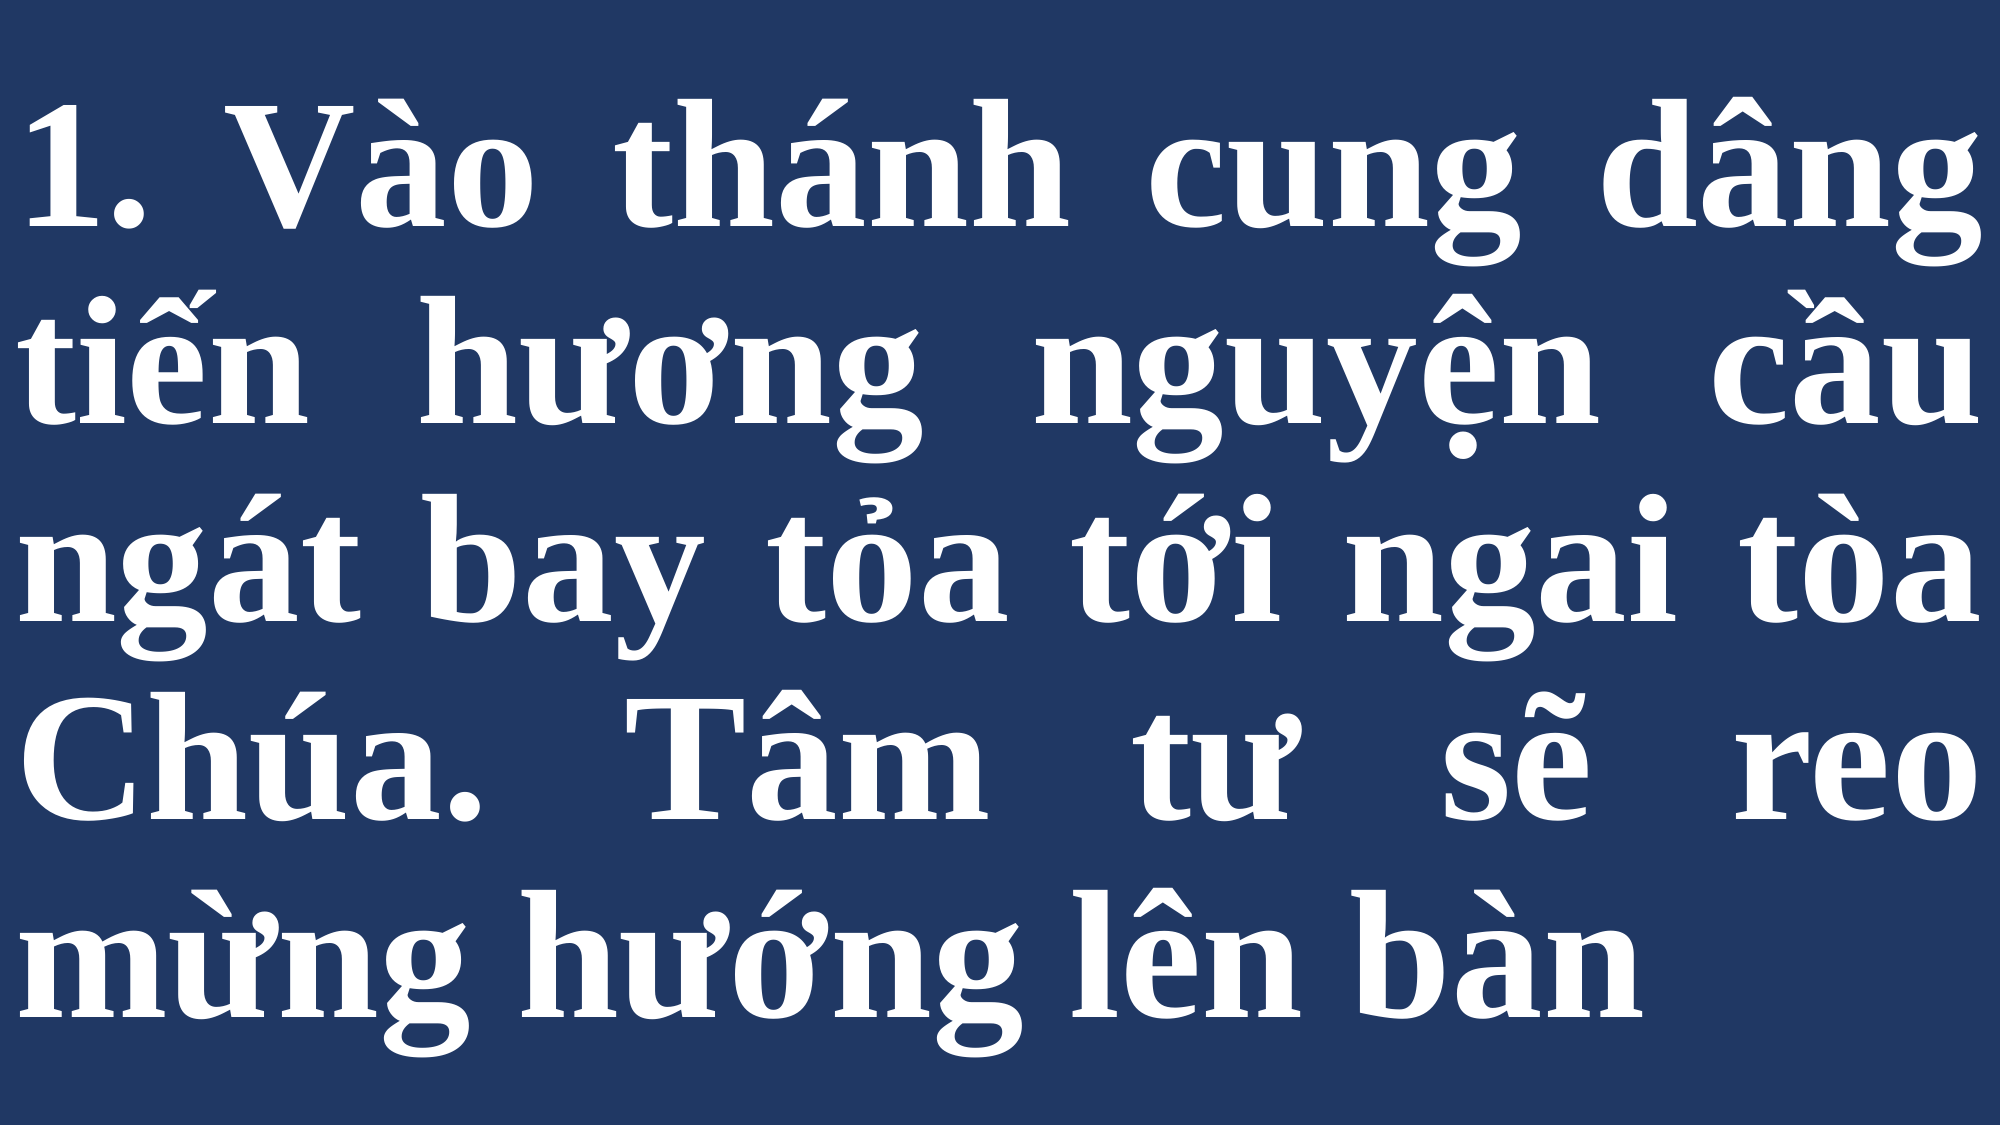

# 1. Vào thánh cung dâng tiến hương nguyện cầu ngát bay tỏa tới ngai tòa Chúa. Tâm tư sẽ reo mừng hướng lên bàn